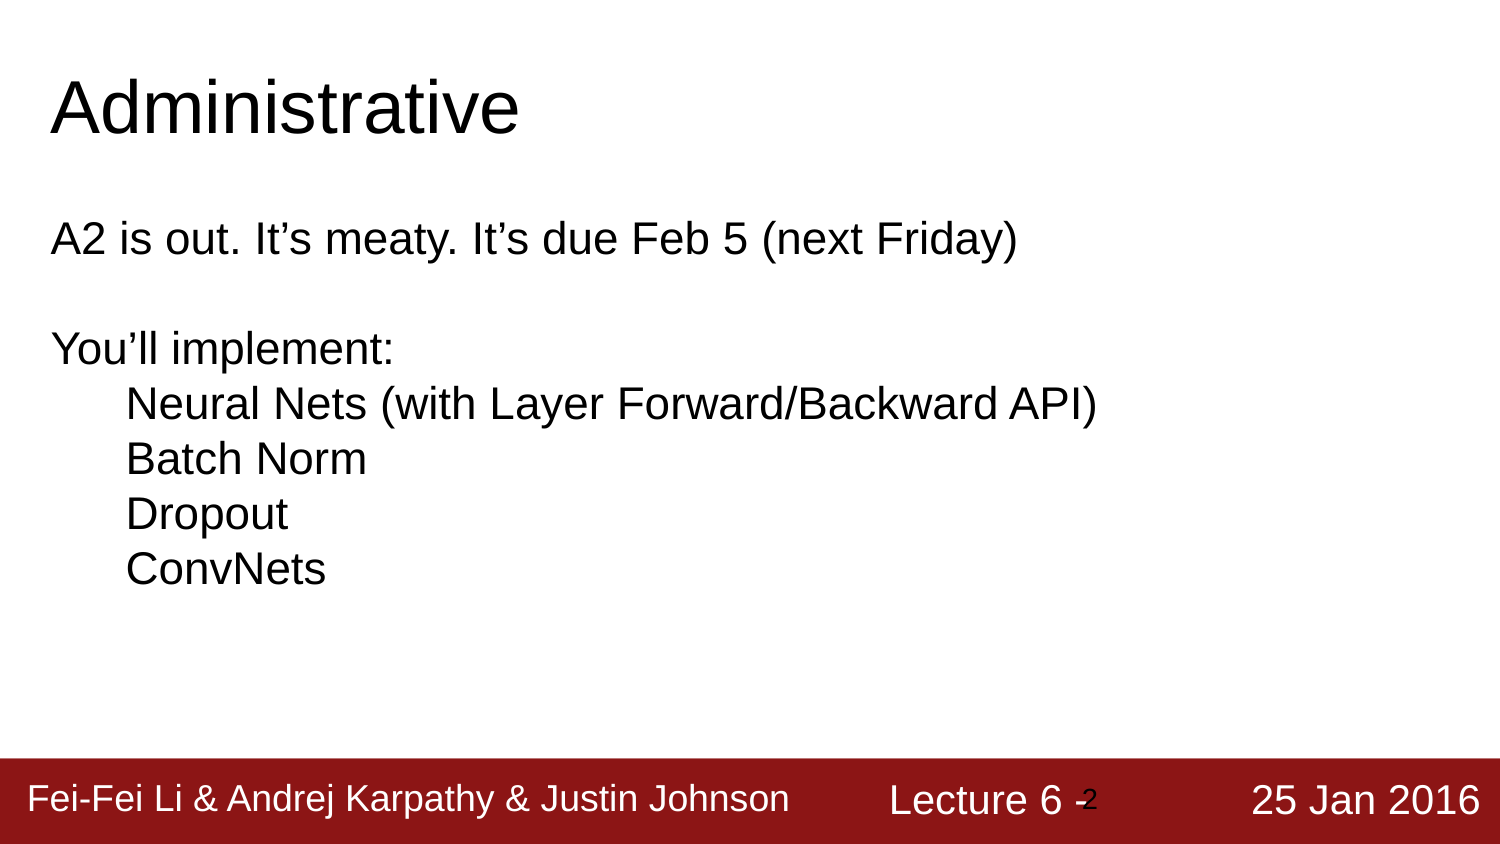

Administrative

A2 is out. It’s meaty. It’s due Feb 5 (next Friday)

You’ll implement:
Neural Nets (with Layer Forward/Backward API)
Batch Norm
Dropout
ConvNets

2